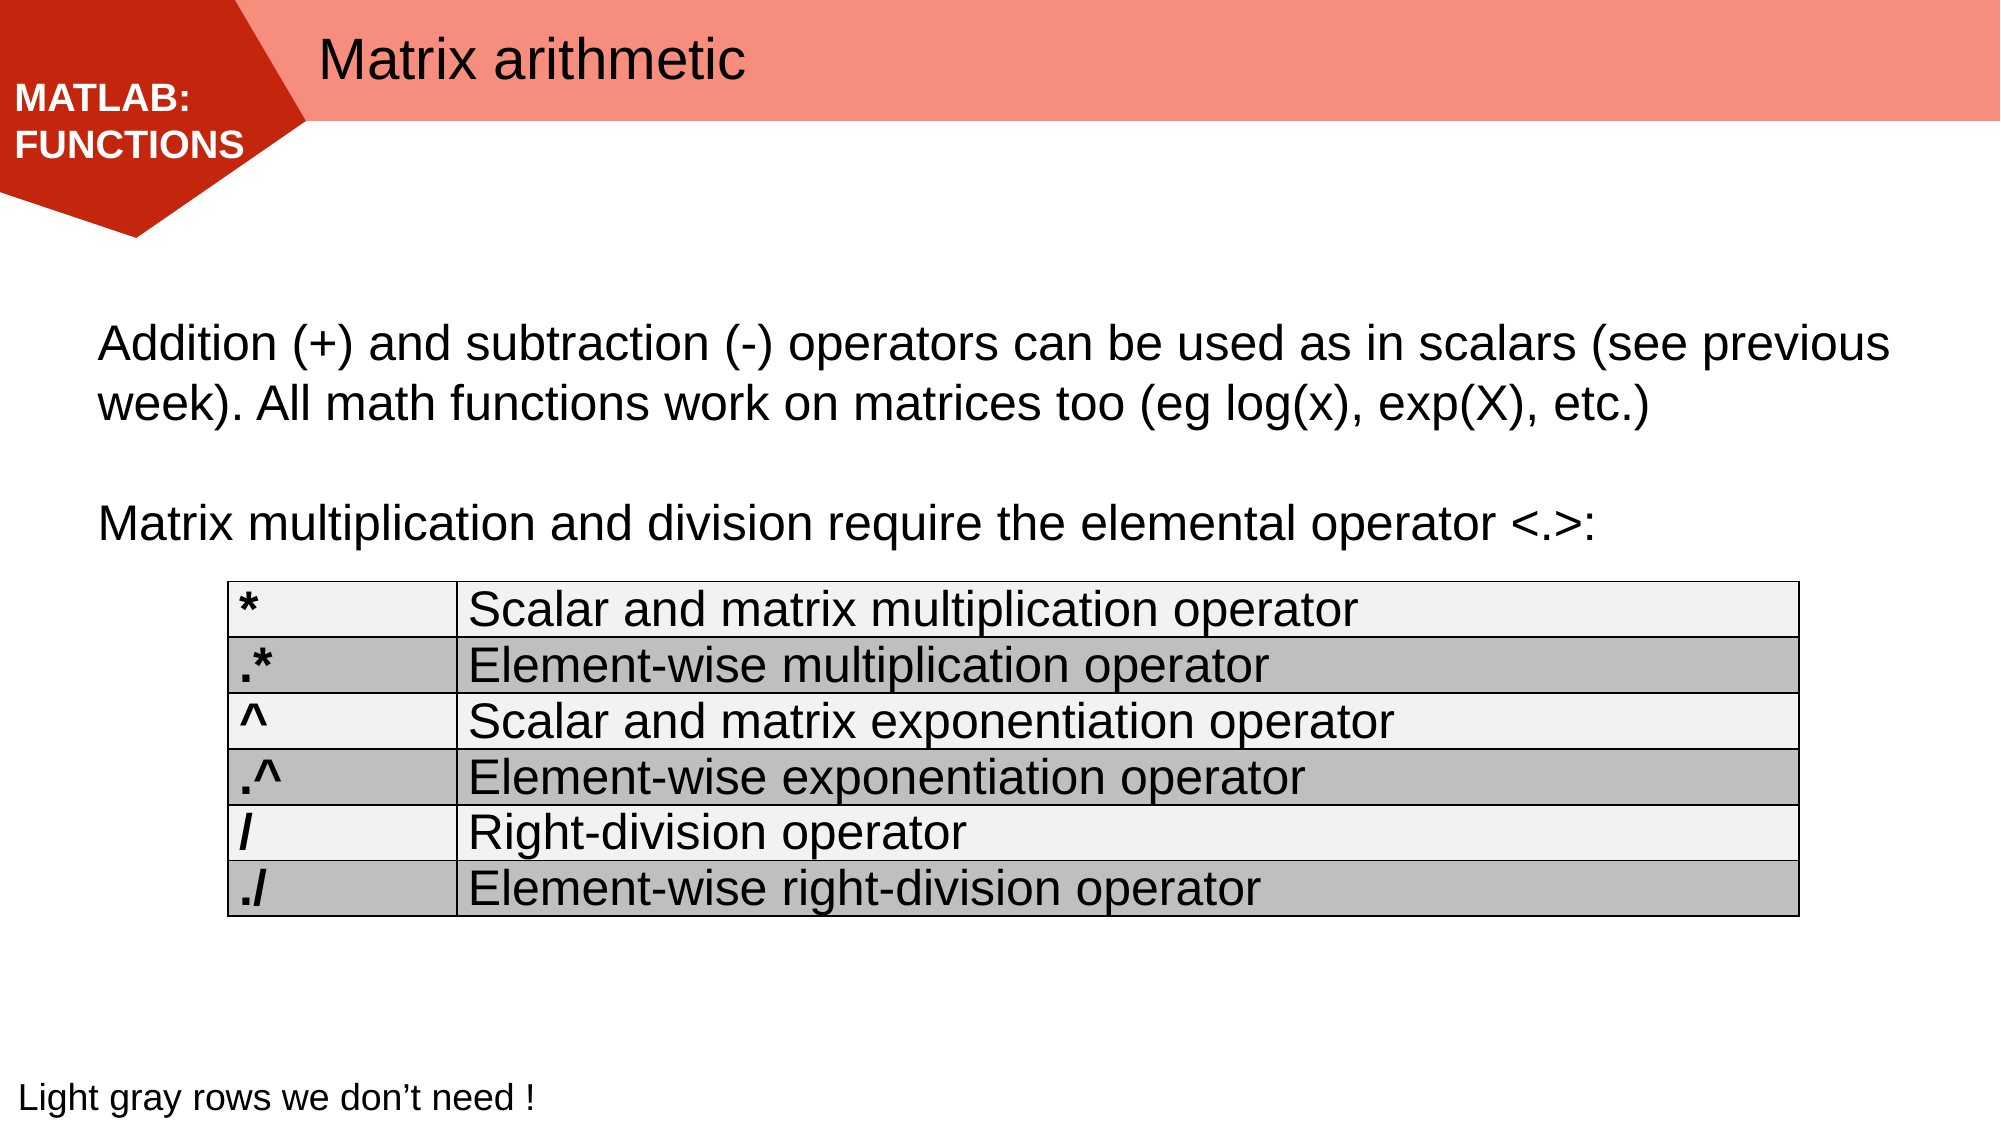

Matrix arithmetic
Addition (+) and subtraction (-) operators can be used as in scalars (see previous week). All math functions work on matrices too (eg log(x), exp(X), etc.)

Matrix multiplication and division require the elemental operator <.>:
| \* | Scalar and matrix multiplication operator |
| --- | --- |
| .\* | Element-wise multiplication operator |
| ^ | Scalar and matrix exponentiation operator |
| .^ | Element-wise exponentiation operator |
| / | Right-division operator |
| ./ | Element-wise right-division operator |
Light gray rows we don’t need !